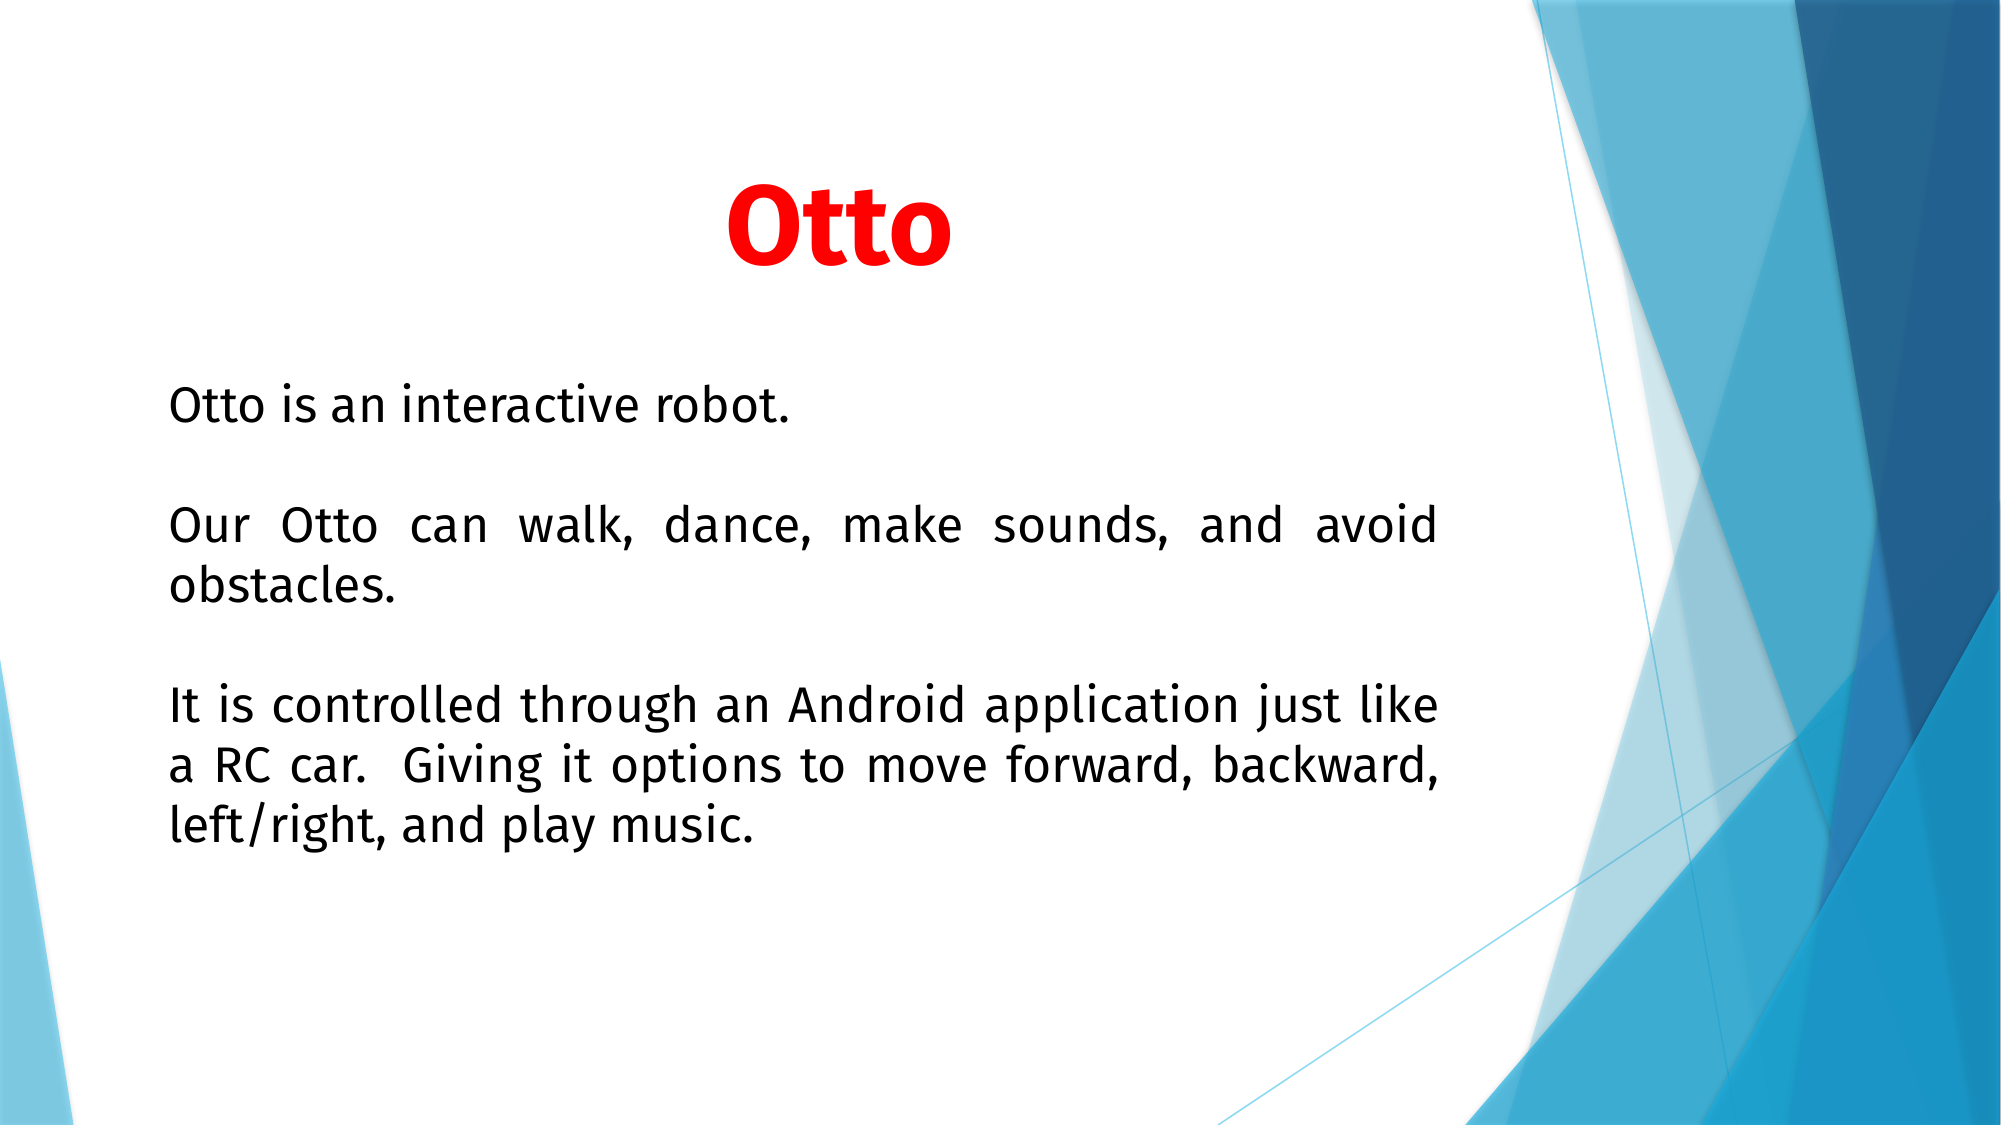

Otto
Otto is an interactive robot.

Our Otto can walk, dance, make sounds, and avoid obstacles.

It is controlled through an Android application just like a RC car.  Giving it options to move forward, backward, left/right, and play music.